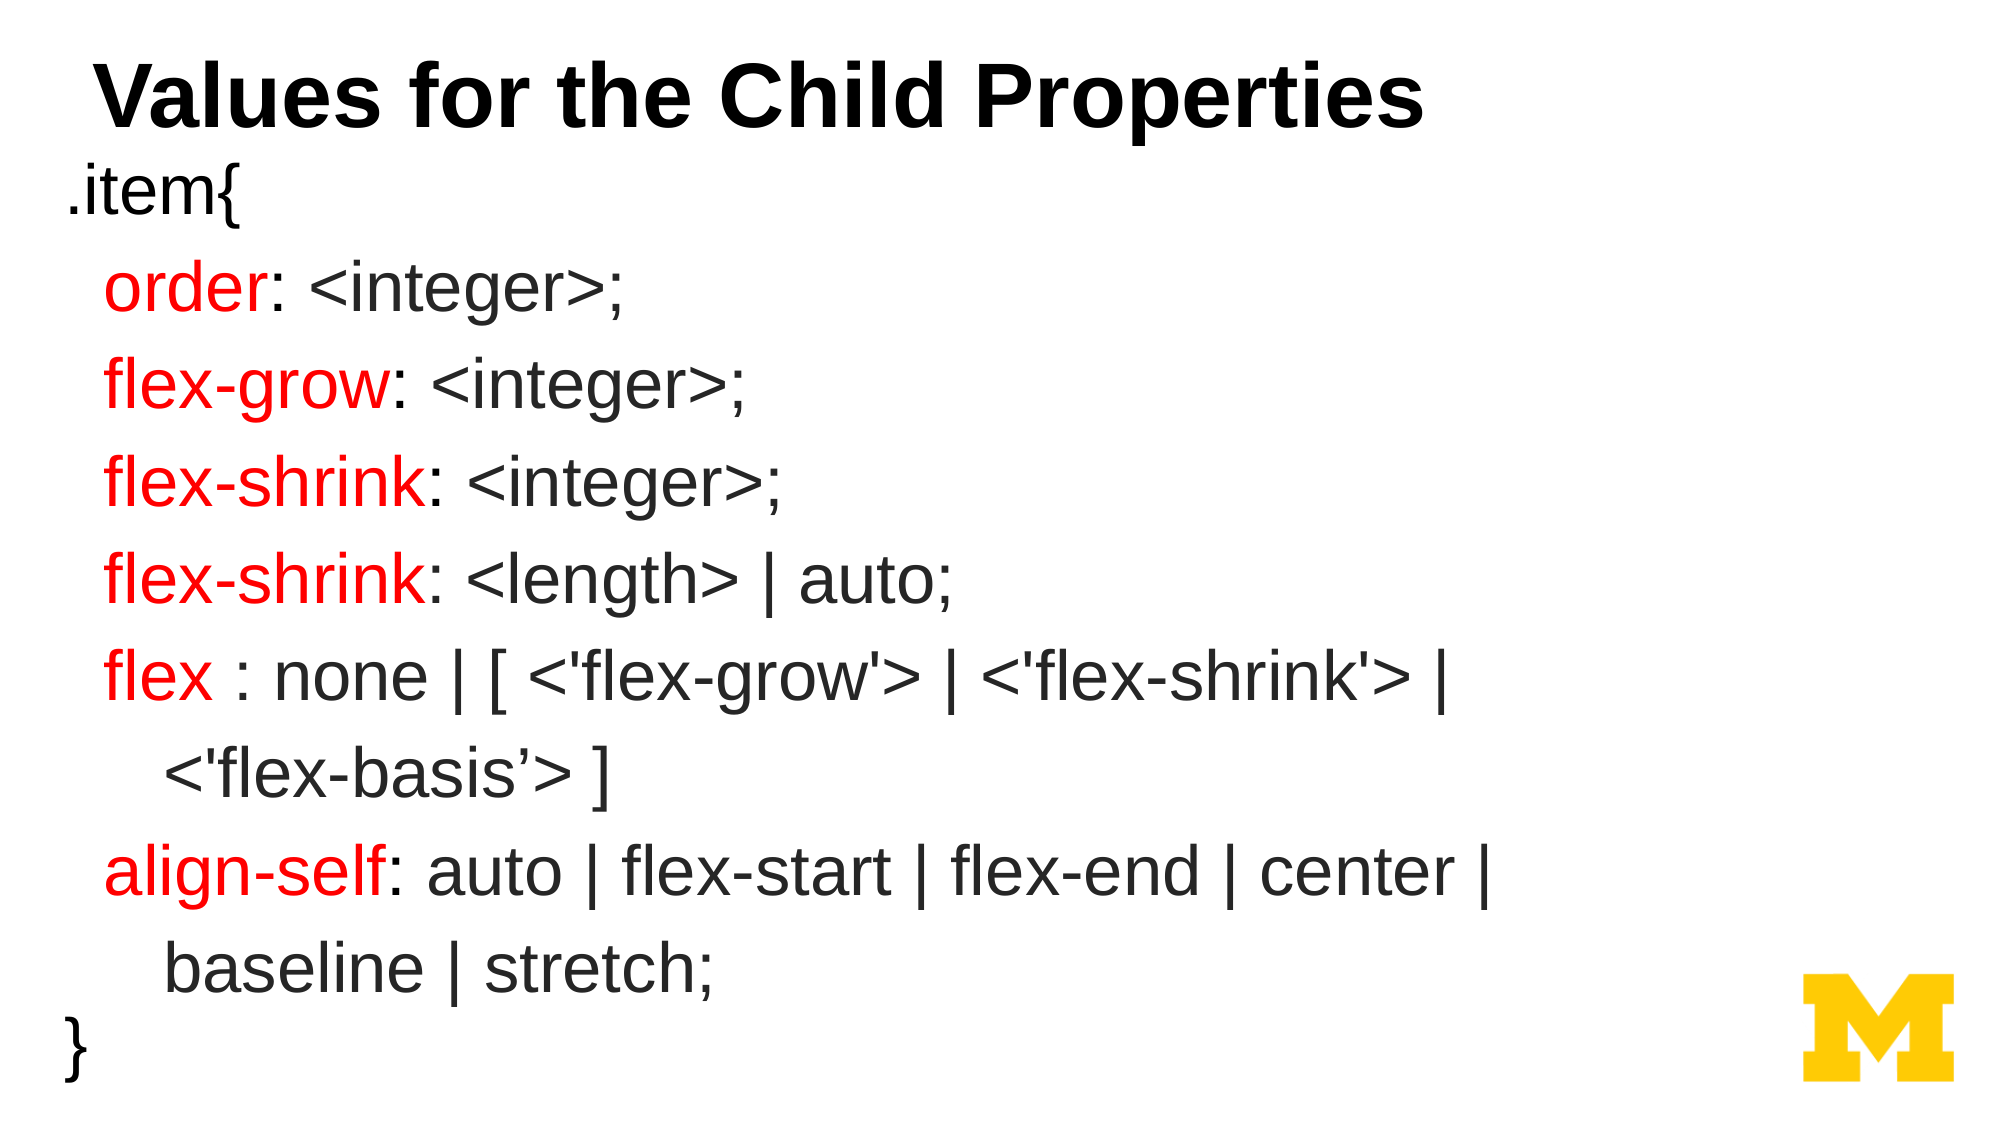

# Values for the Child Properties
.item{
  order: <integer>;
  flex-grow: <integer>;
  flex-shrink: <integer>;
  flex-shrink: <length> | auto;
  flex : none | [ <'flex-grow'> | <'flex-shrink'> |
     <'flex-basis’> ]
  align-self: auto | flex-start | flex-end | center |
     baseline | stretch;
}